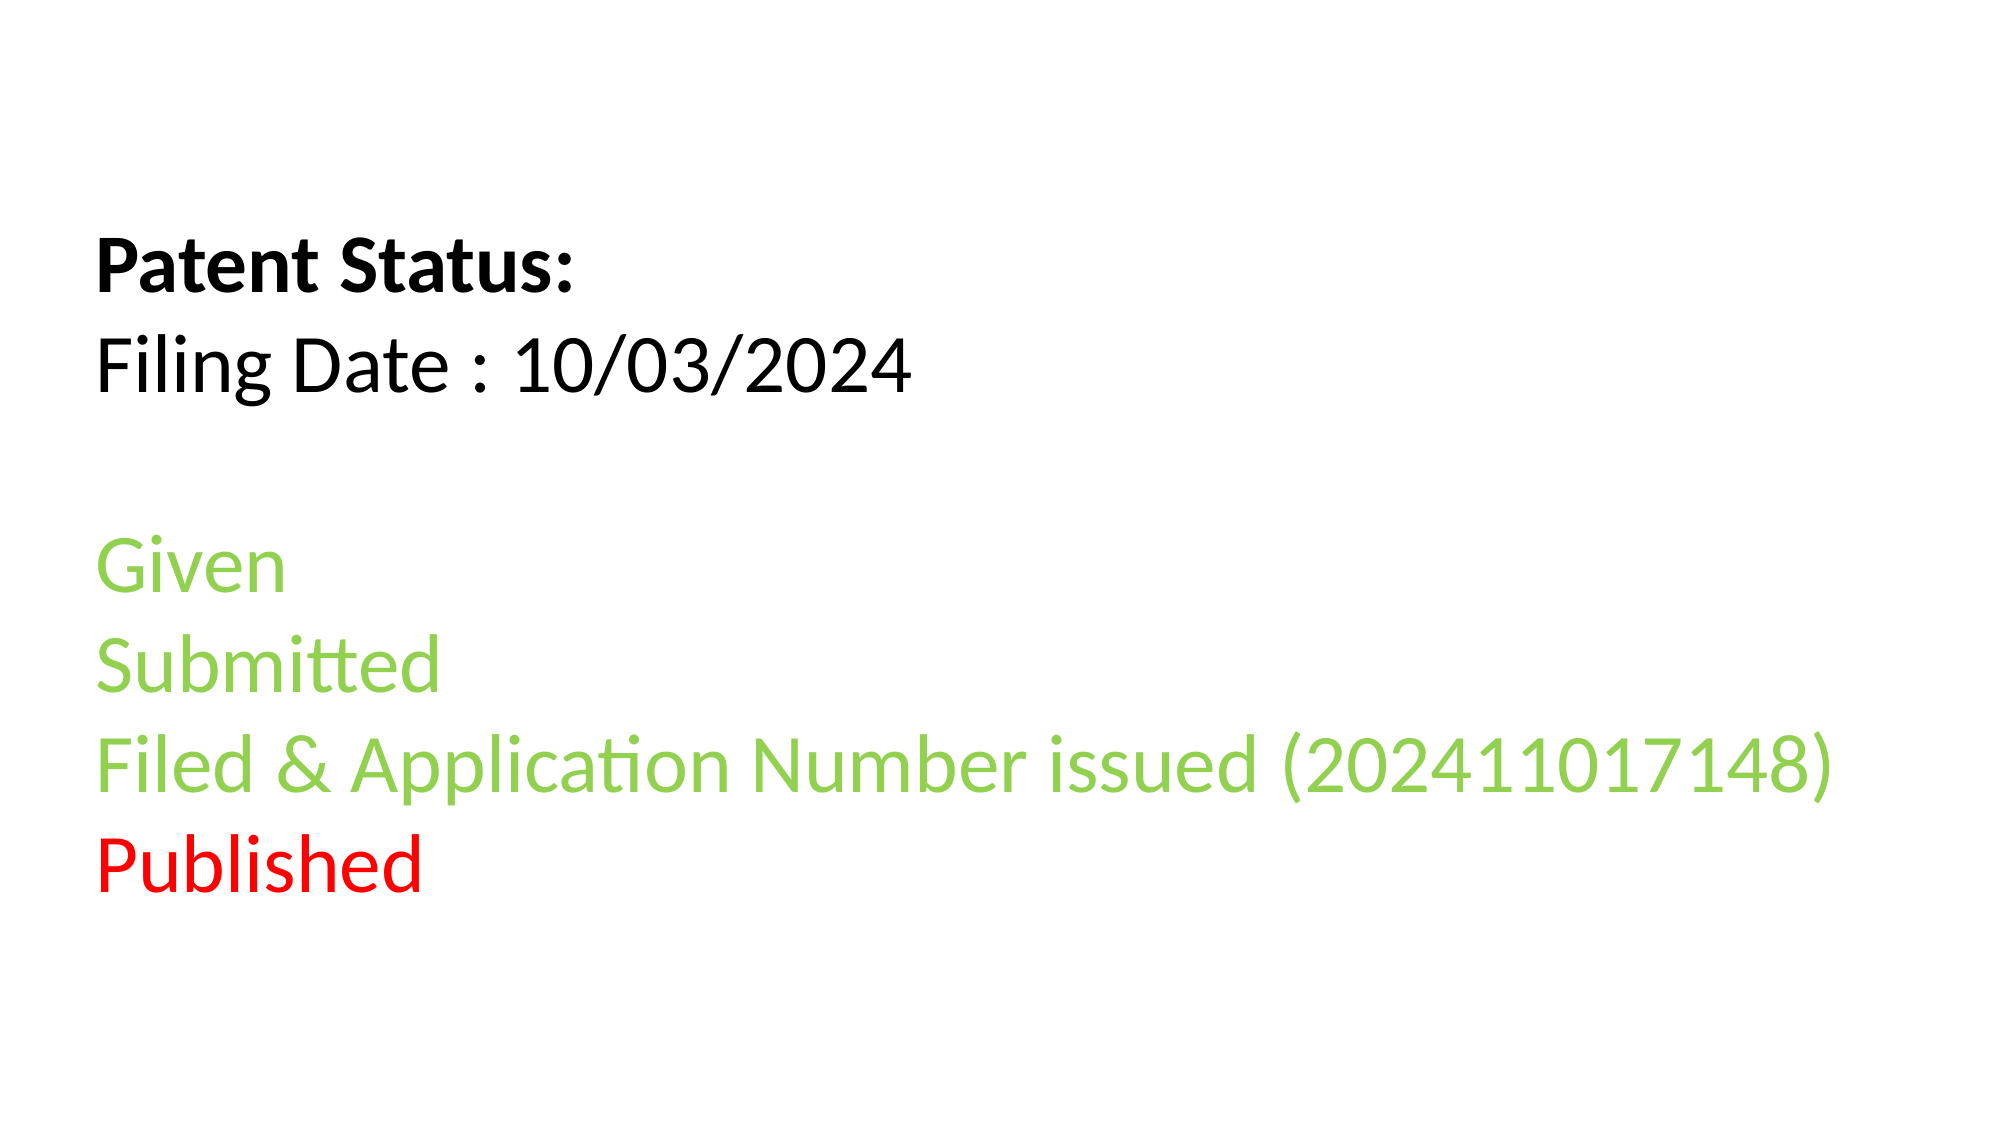

Patent Status:
Filing Date : 10/03/2024

Given
Submitted
Filed & Application Number issued (202411017148)
Published